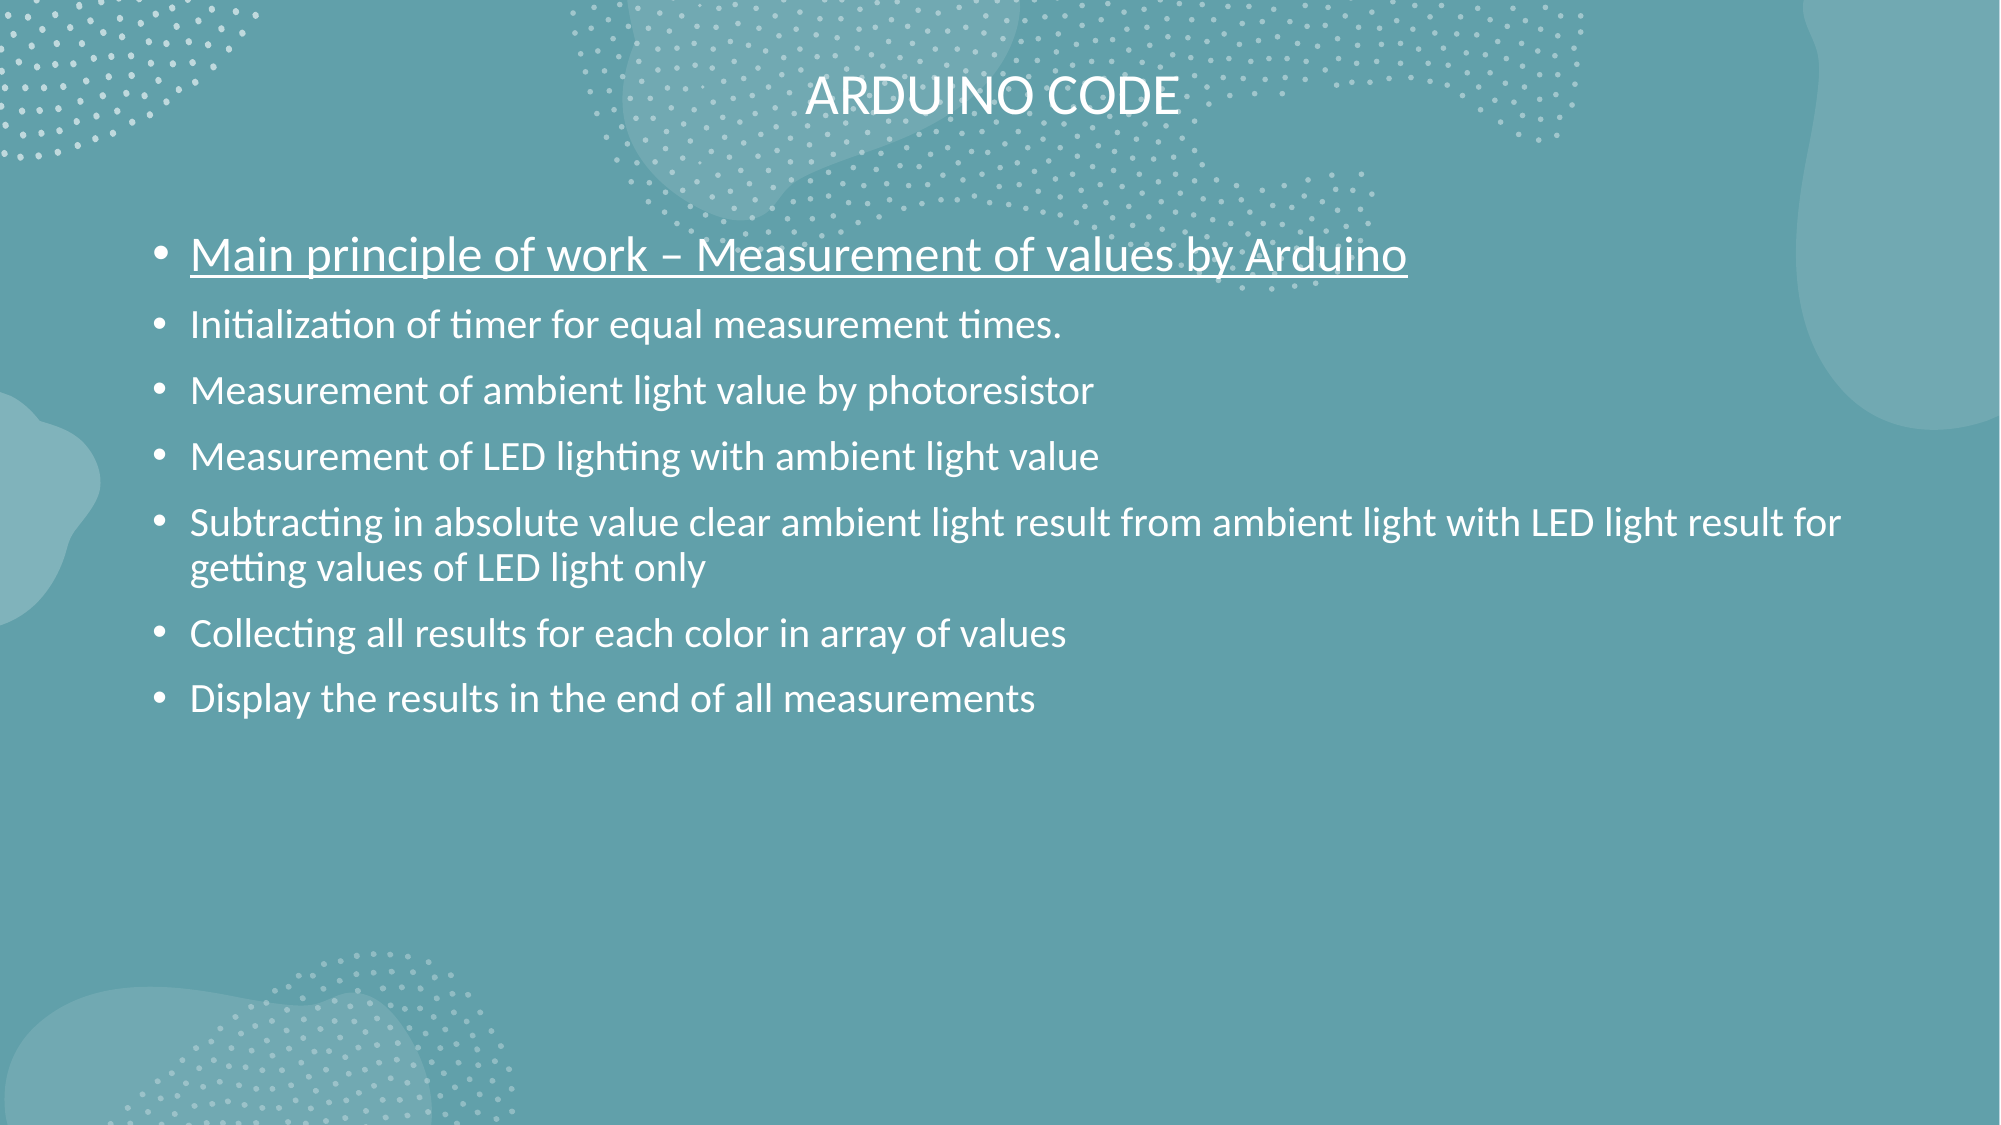

# ARDUINO CODE

Main principle of work – Measurement of values by Arduino
Initialization of timer for equal measurement times.
Measurement of ambient light value by photoresistor
Measurement of LED lighting with ambient light value
Subtracting in absolute value clear ambient light result from ambient light with LED light result for getting values of LED light only
Collecting all results for each color in array of values
Display the results in the end of all measurements